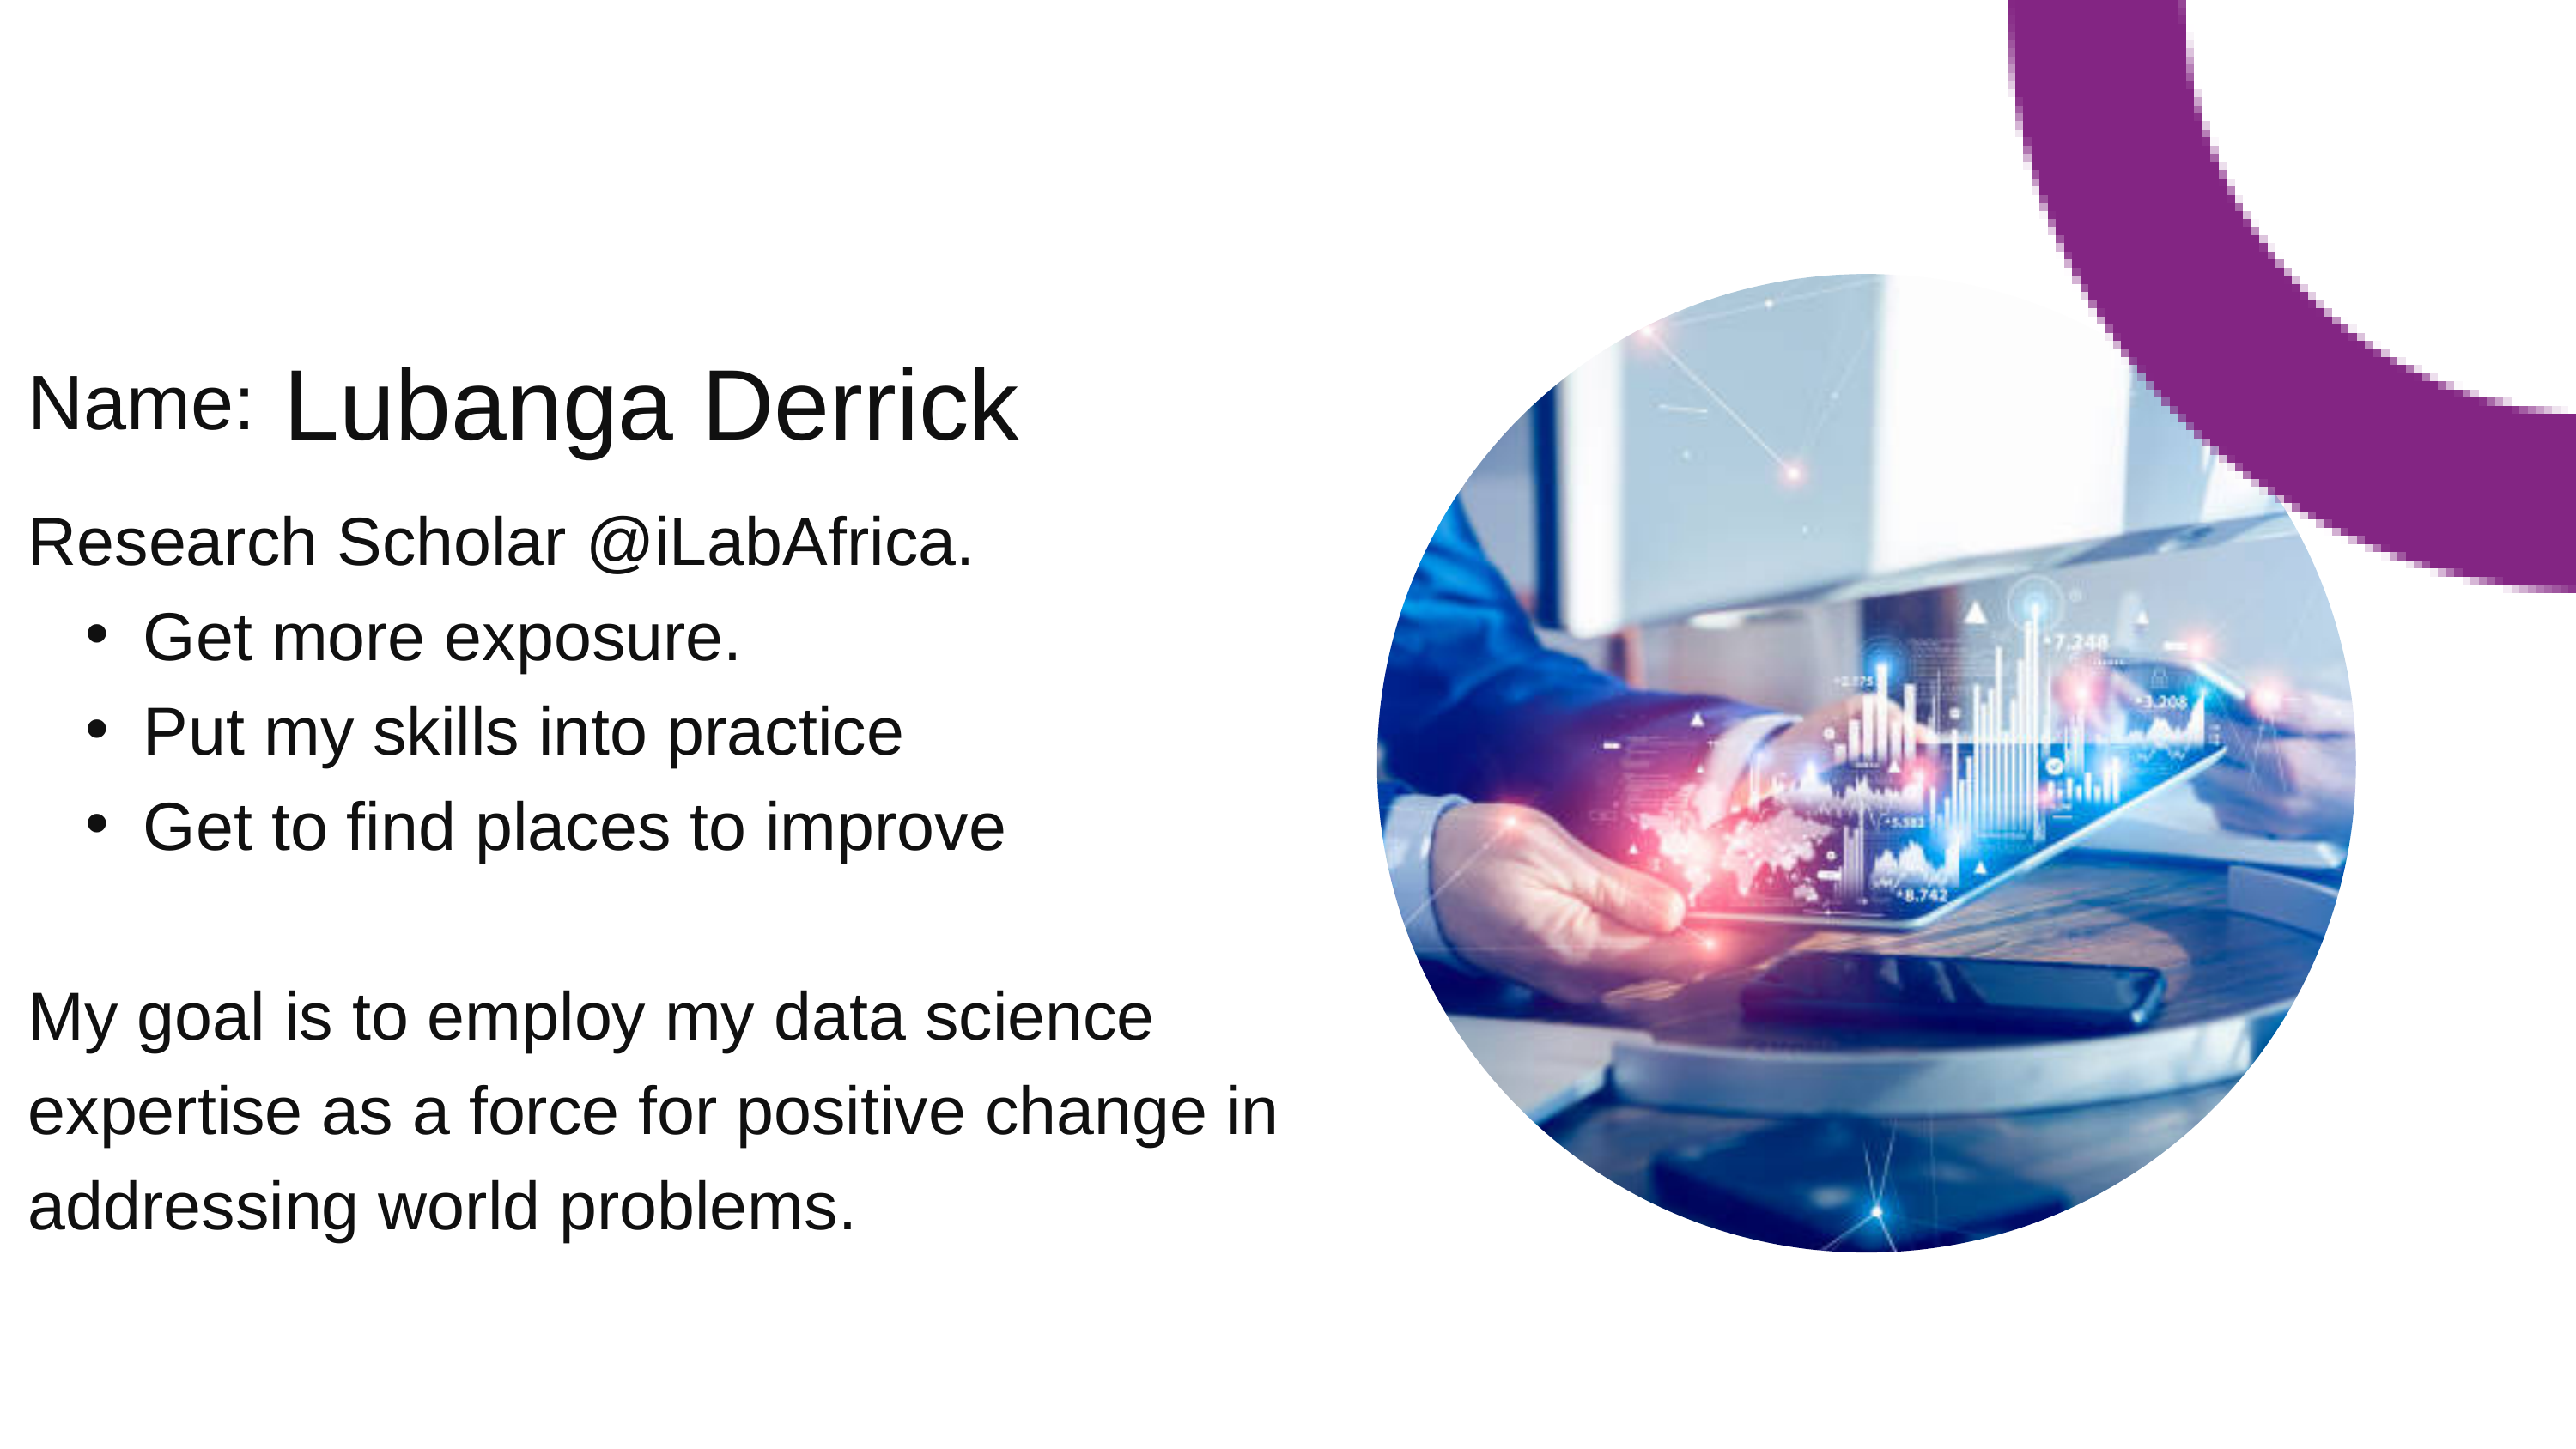

Lubanga Derrick
Name:
Research Scholar @iLabAfrica.
Get more exposure.
Put my skills into practice
Get to find places to improve

My goal is to employ my data science expertise as a force for positive change in addressing world problems.